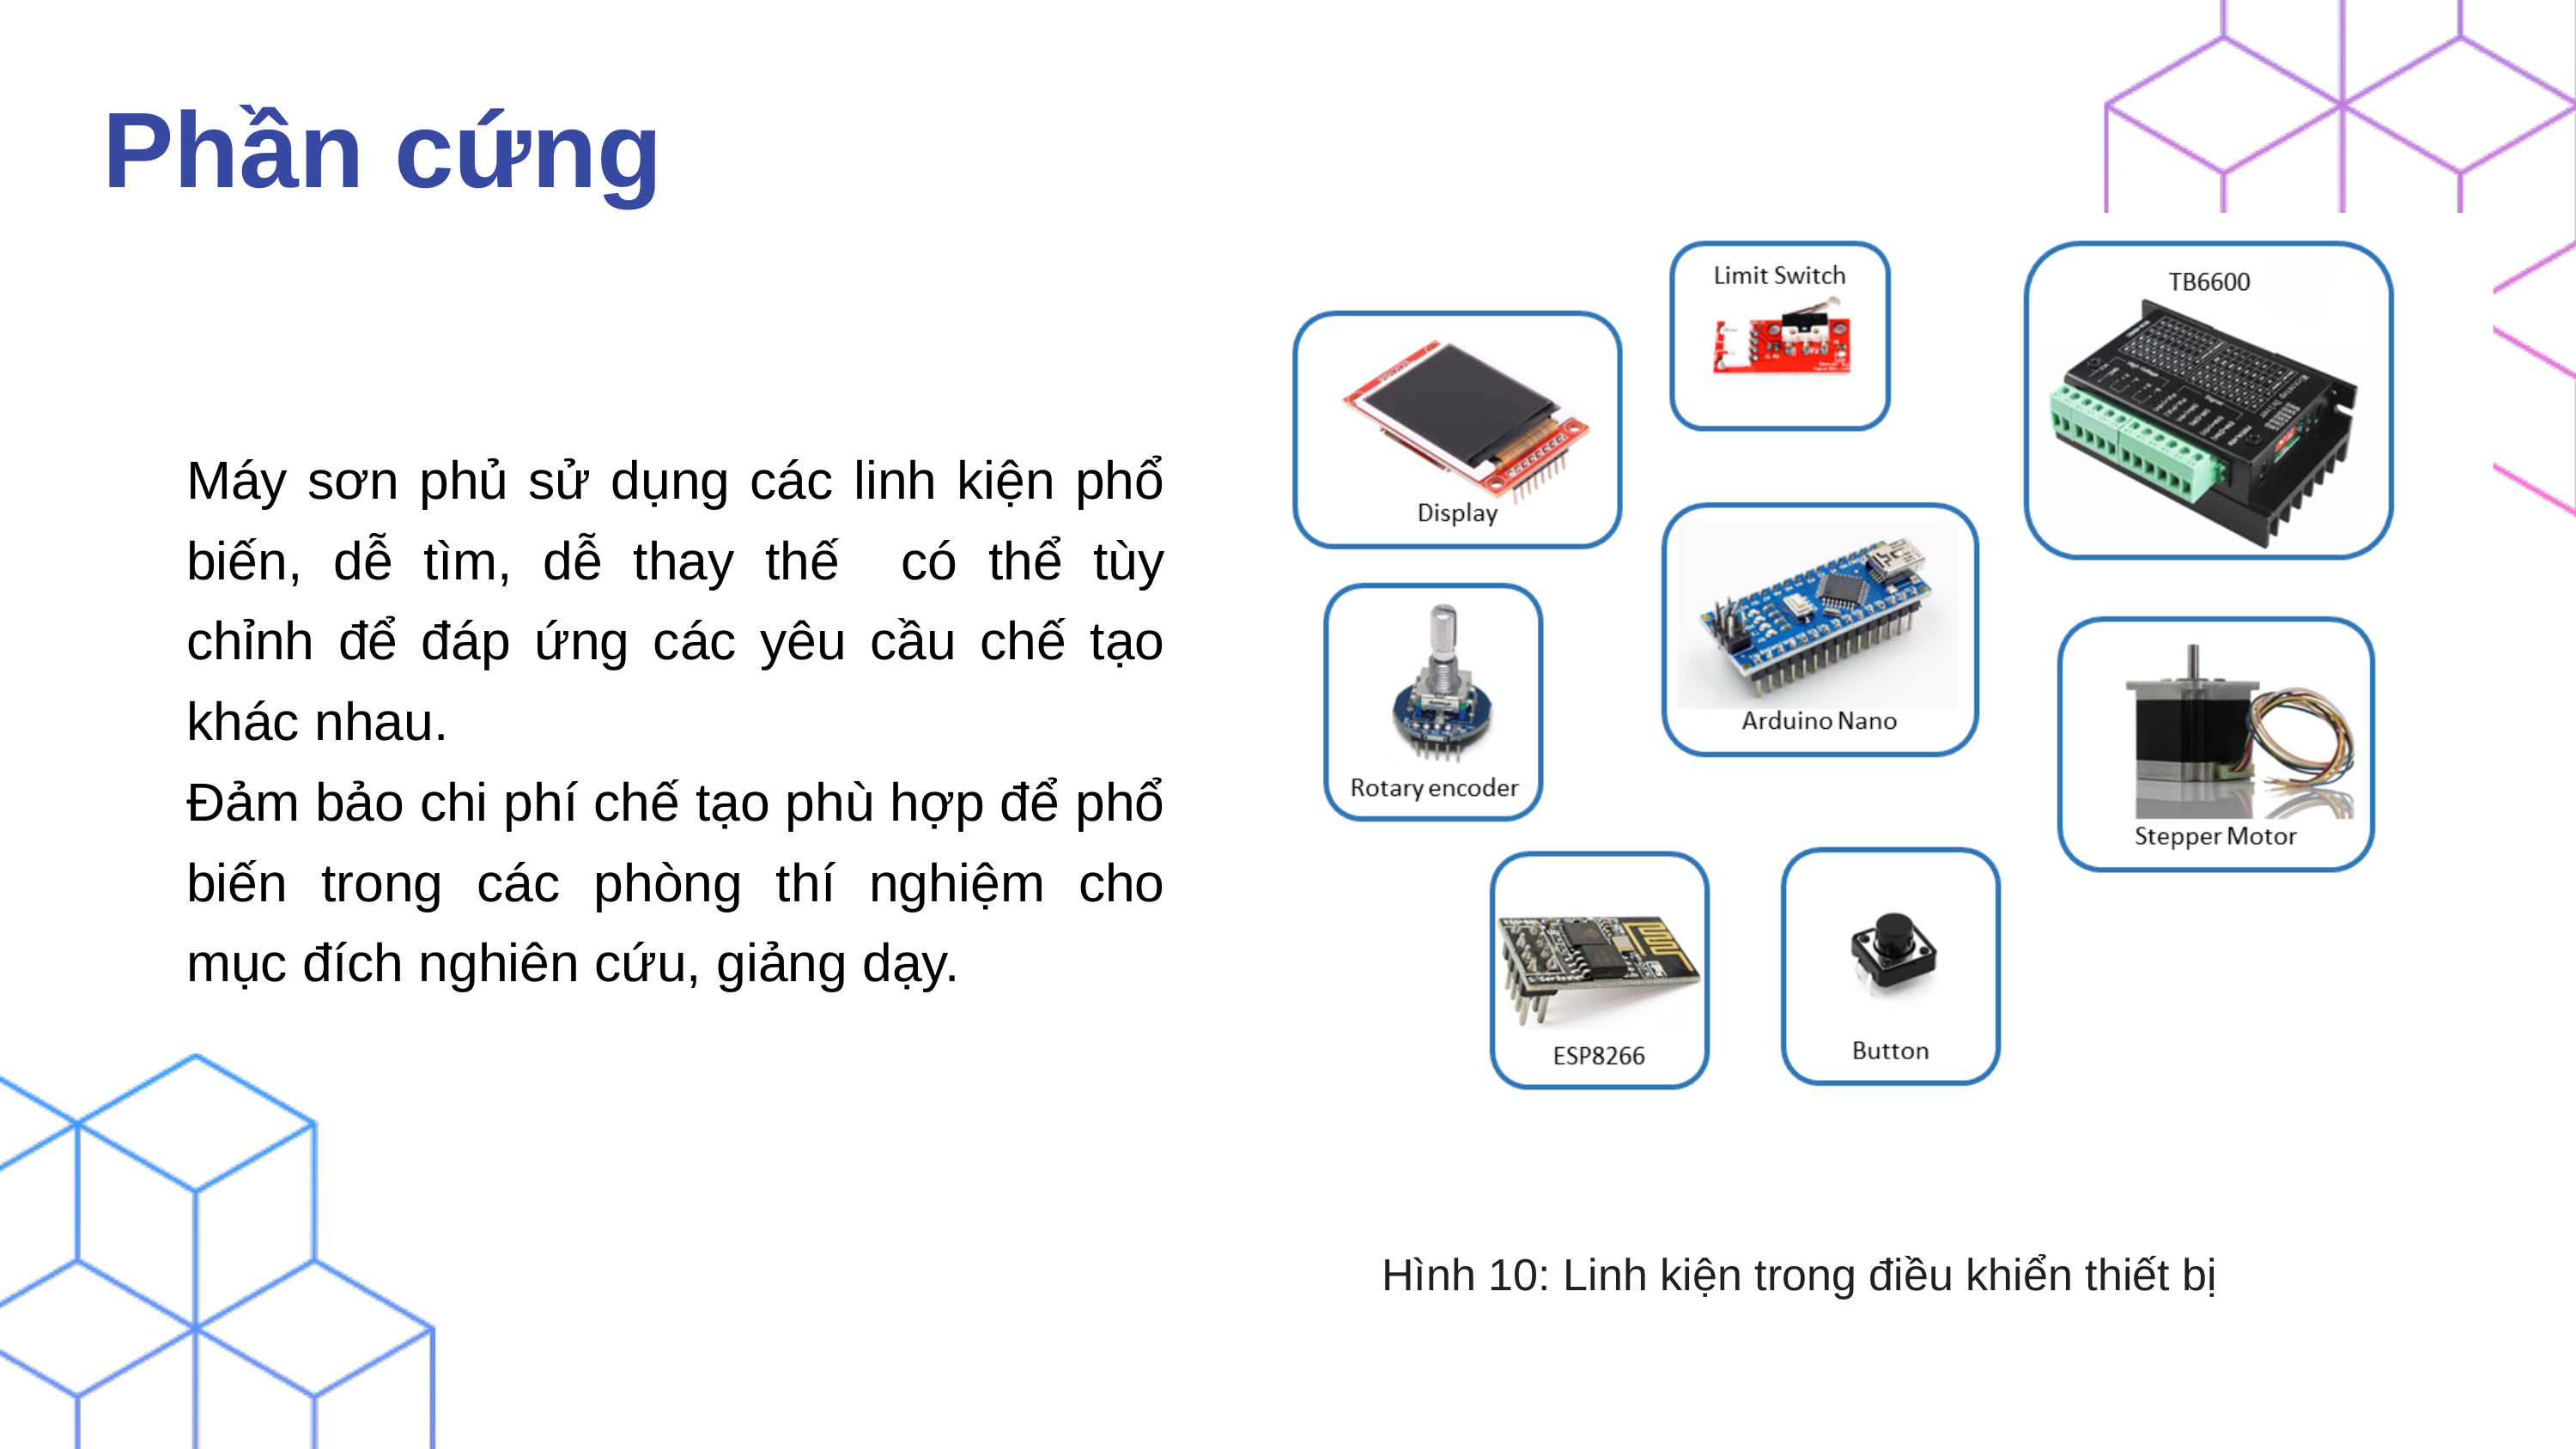

Phần cứng

Máy sơn phủ sử dụng các linh kiện phổ biến, dễ tìm, dễ thay thế  có thể tùy chỉnh để đáp ứng các yêu cầu chế tạo khác nhau.
Đảm bảo chi phí chế tạo phù hợp để phổ biến trong các phòng thí nghiệm cho mục đích nghiên cứu, giảng dạy.

Hình 10: Linh kiện trong điều khiển thiết bị